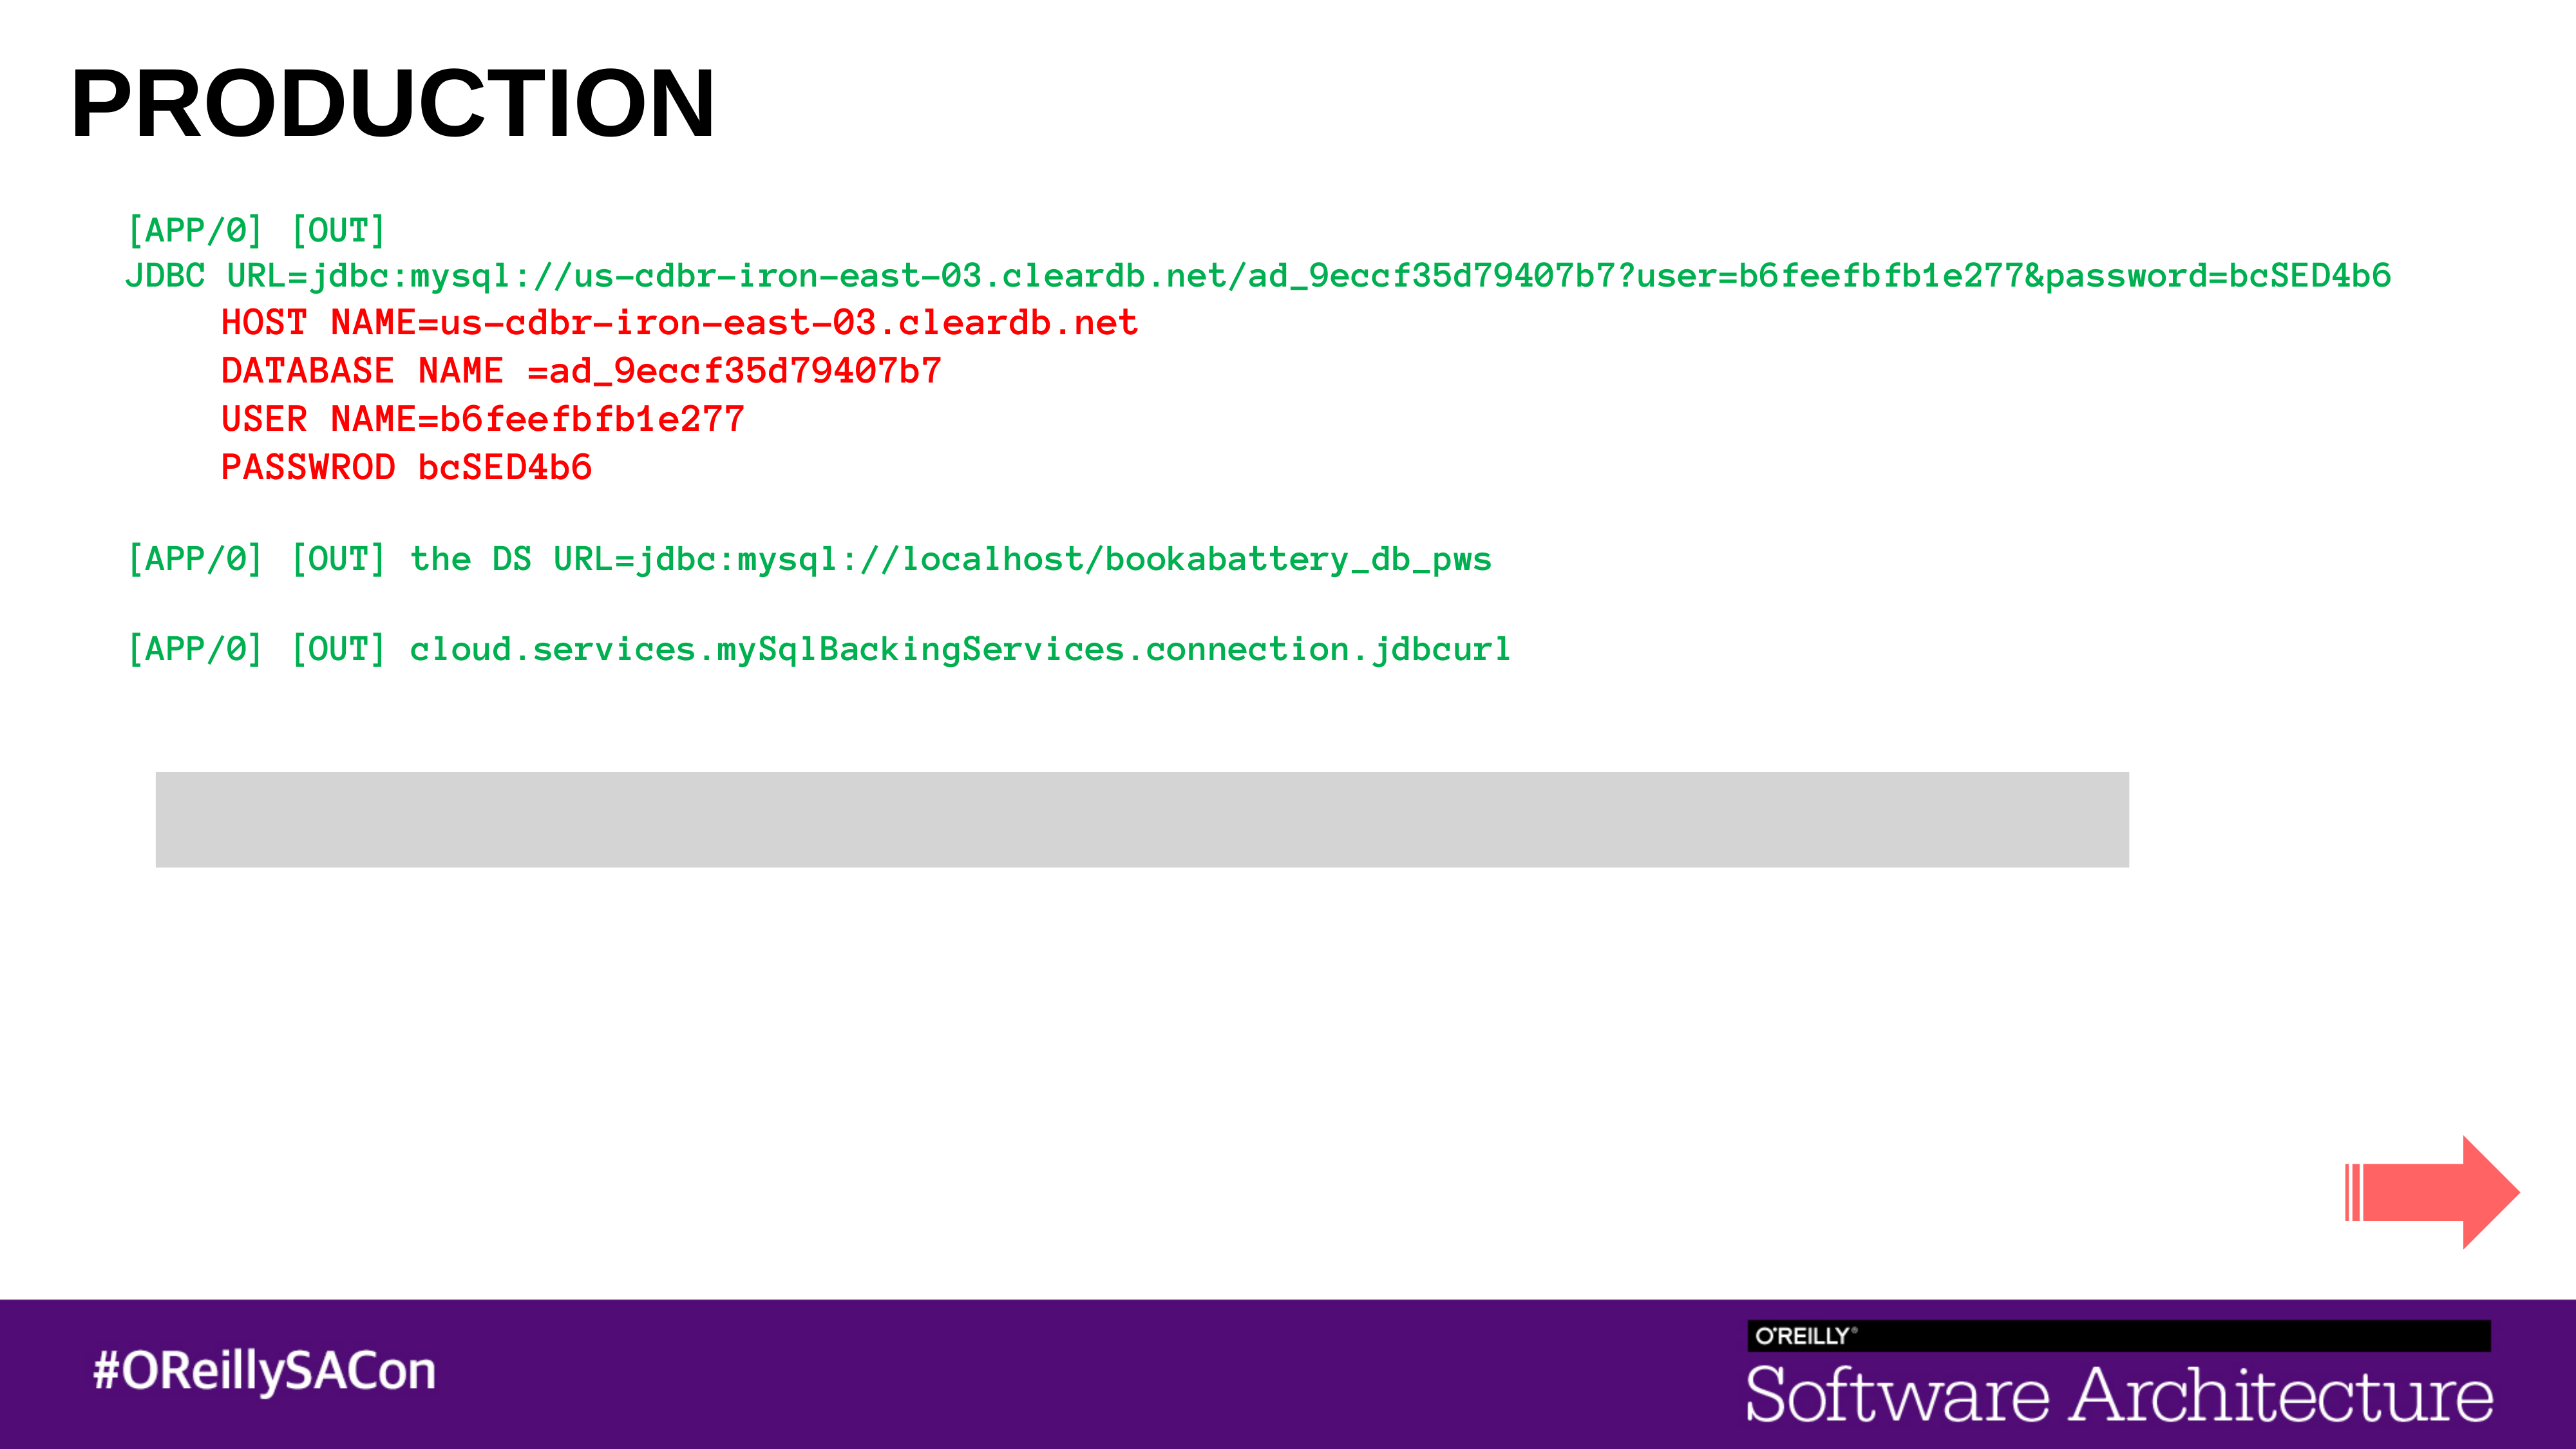

# PRODUCTION
[APP/0] [OUT]
JDBC URL=jdbc:mysql://us-cdbr-iron-east-03.cleardb.net/ad_9eccf35d79407b7?user=b6feefbfb1e277&password=bcSED4b6
	HOST NAME=us-cdbr-iron-east-03.cleardb.net
	DATABASE NAME =ad_9eccf35d79407b7
	USER NAME=b6feefbfb1e277
	PASSWROD bcSED4b6

[APP/0] [OUT] the DS URL=jdbc:mysql://localhost/bookabattery_db_pws

[APP/0] [OUT] cloud.services.mySqlBackingServices.connection.jdbcurl